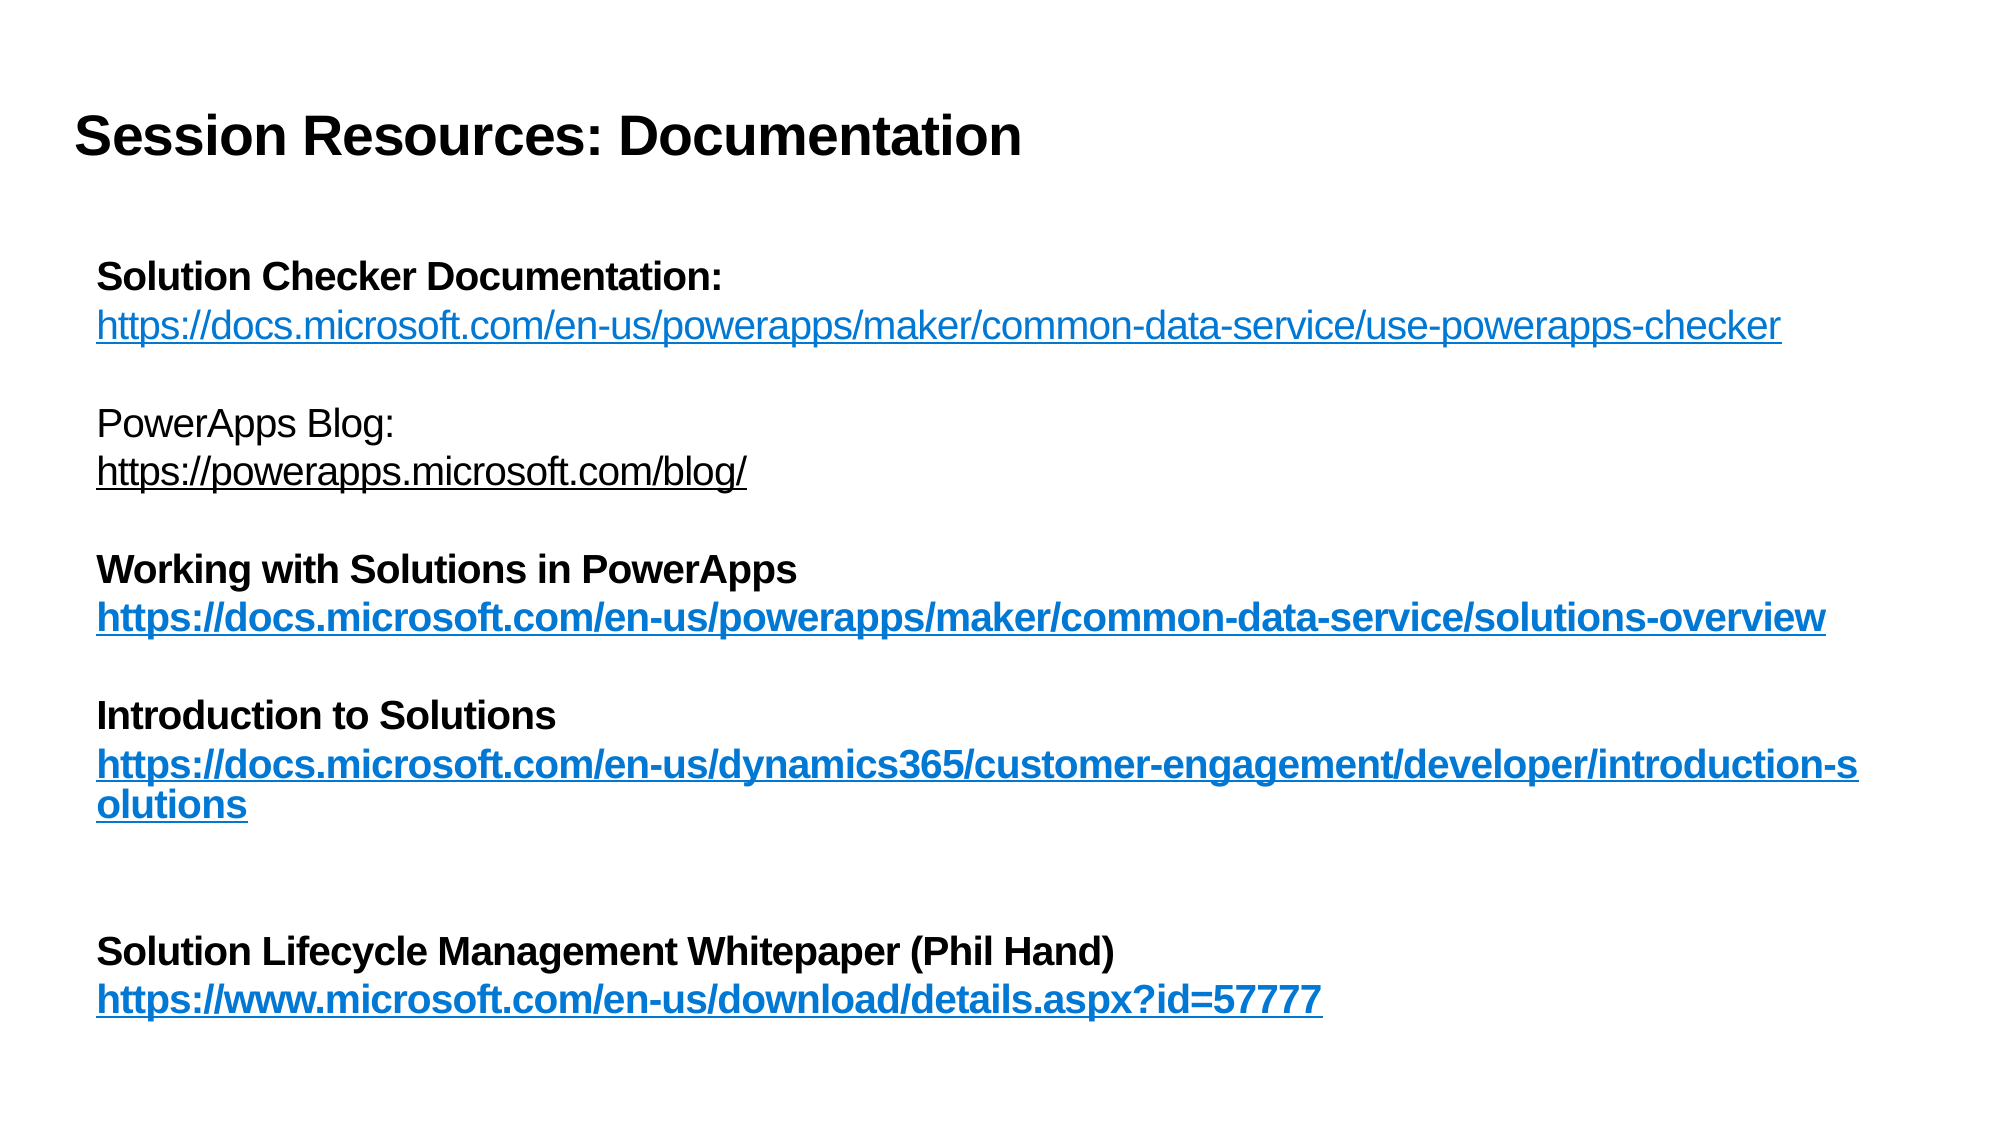

# Session Resources: Documentation
Solution Checker Documentation:
https://docs.microsoft.com/en-us/powerapps/maker/common-data-service/use-powerapps-checker

PowerApps Blog:
https://powerapps.microsoft.com/blog/

Working with Solutions in PowerApps
https://docs.microsoft.com/en-us/powerapps/maker/common-data-service/solutions-overview

Introduction to Solutions
https://docs.microsoft.com/en-us/dynamics365/customer-engagement/developer/introduction-solutions

Solution Lifecycle Management Whitepaper (Phil Hand)
https://www.microsoft.com/en-us/download/details.aspx?id=57777